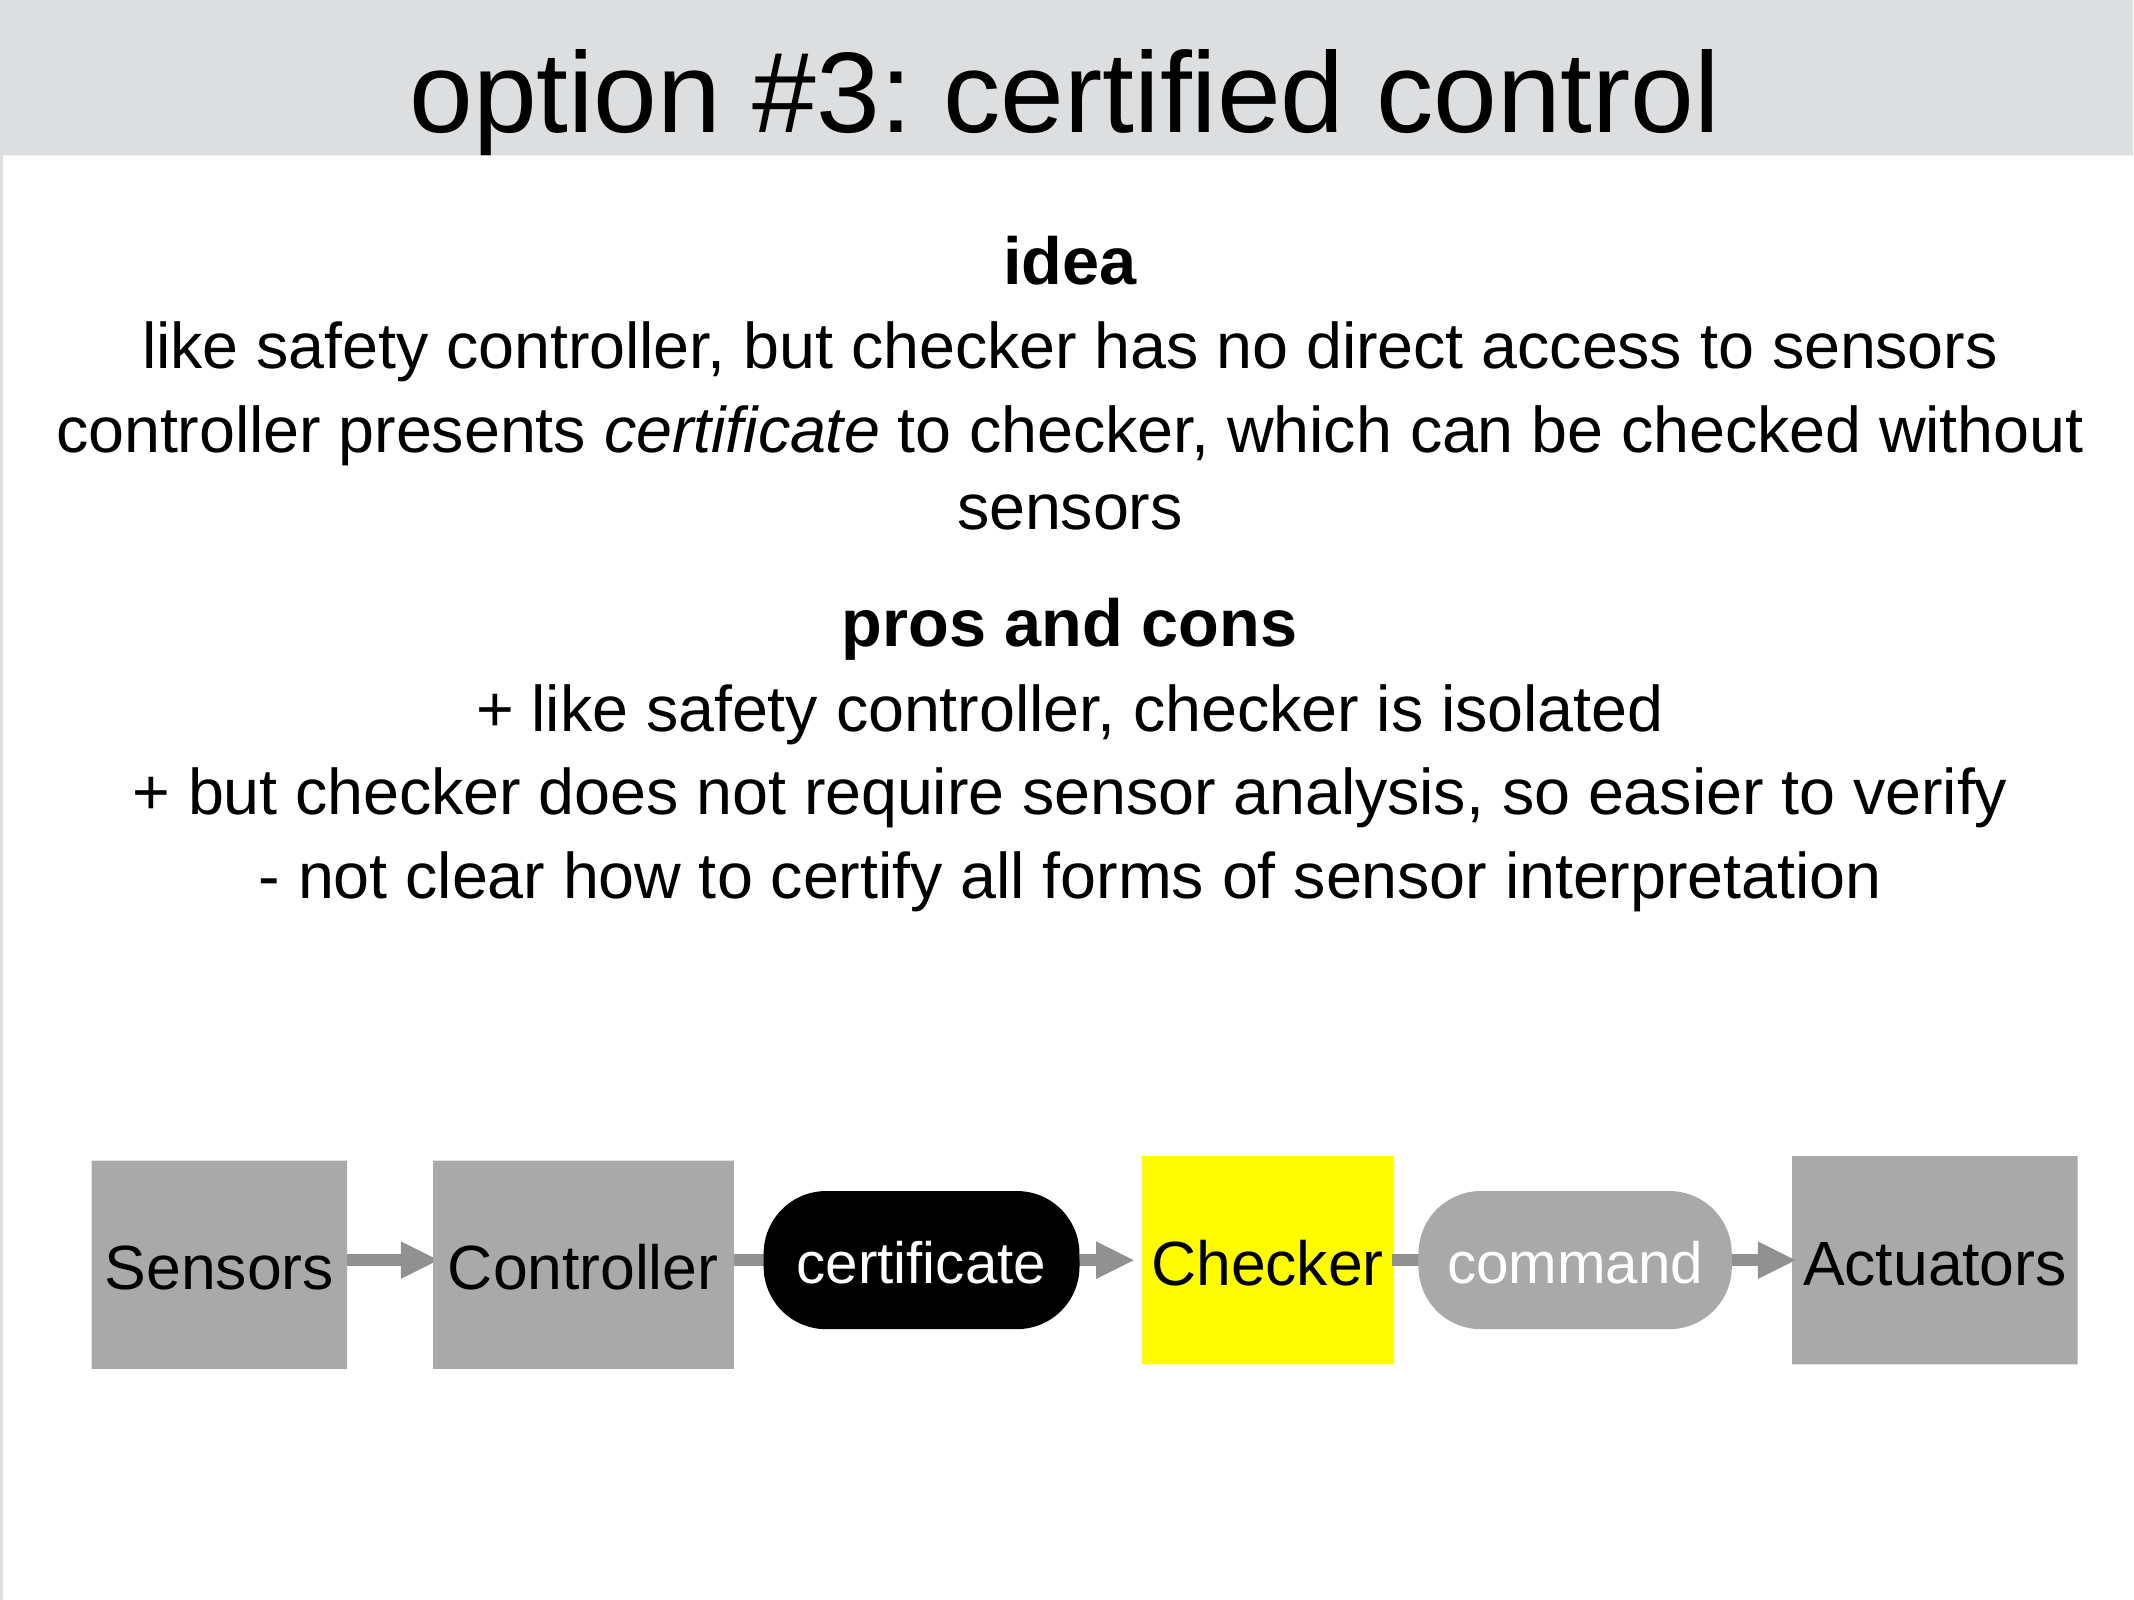

# option #3: certified control
idea
like safety controller, but checker has no direct access to sensors
controller presents certificate to checker, which can be checked without sensors
pros and cons
+ like safety controller, checker is isolated
+ but checker does not require sensor analysis, so easier to verify
- not clear how to certify all forms of sensor interpretation
Checker
Actuators
Sensors
Controller
command
certificate